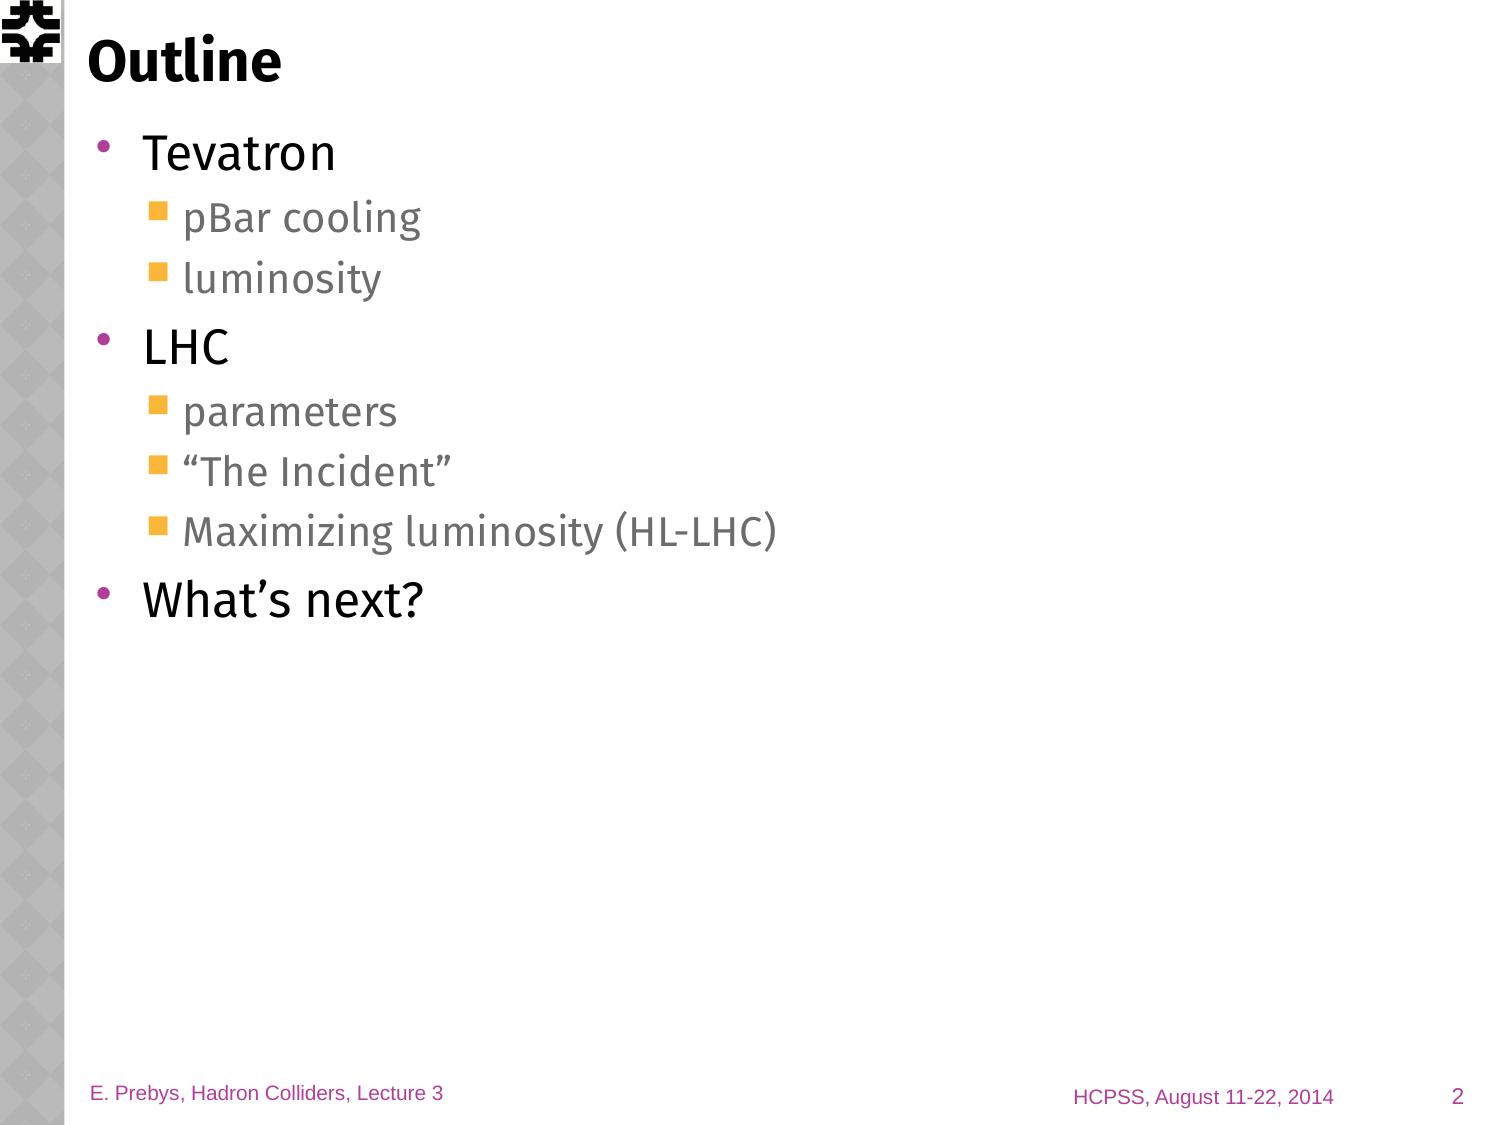

# Outline
Tevatron
pBar cooling
luminosity
LHC
parameters
“The Incident”
Maximizing luminosity (HL-LHC)
What’s next?
2
E. Prebys, Hadron Colliders, Lecture 3
HCPSS, August 11-22, 2014